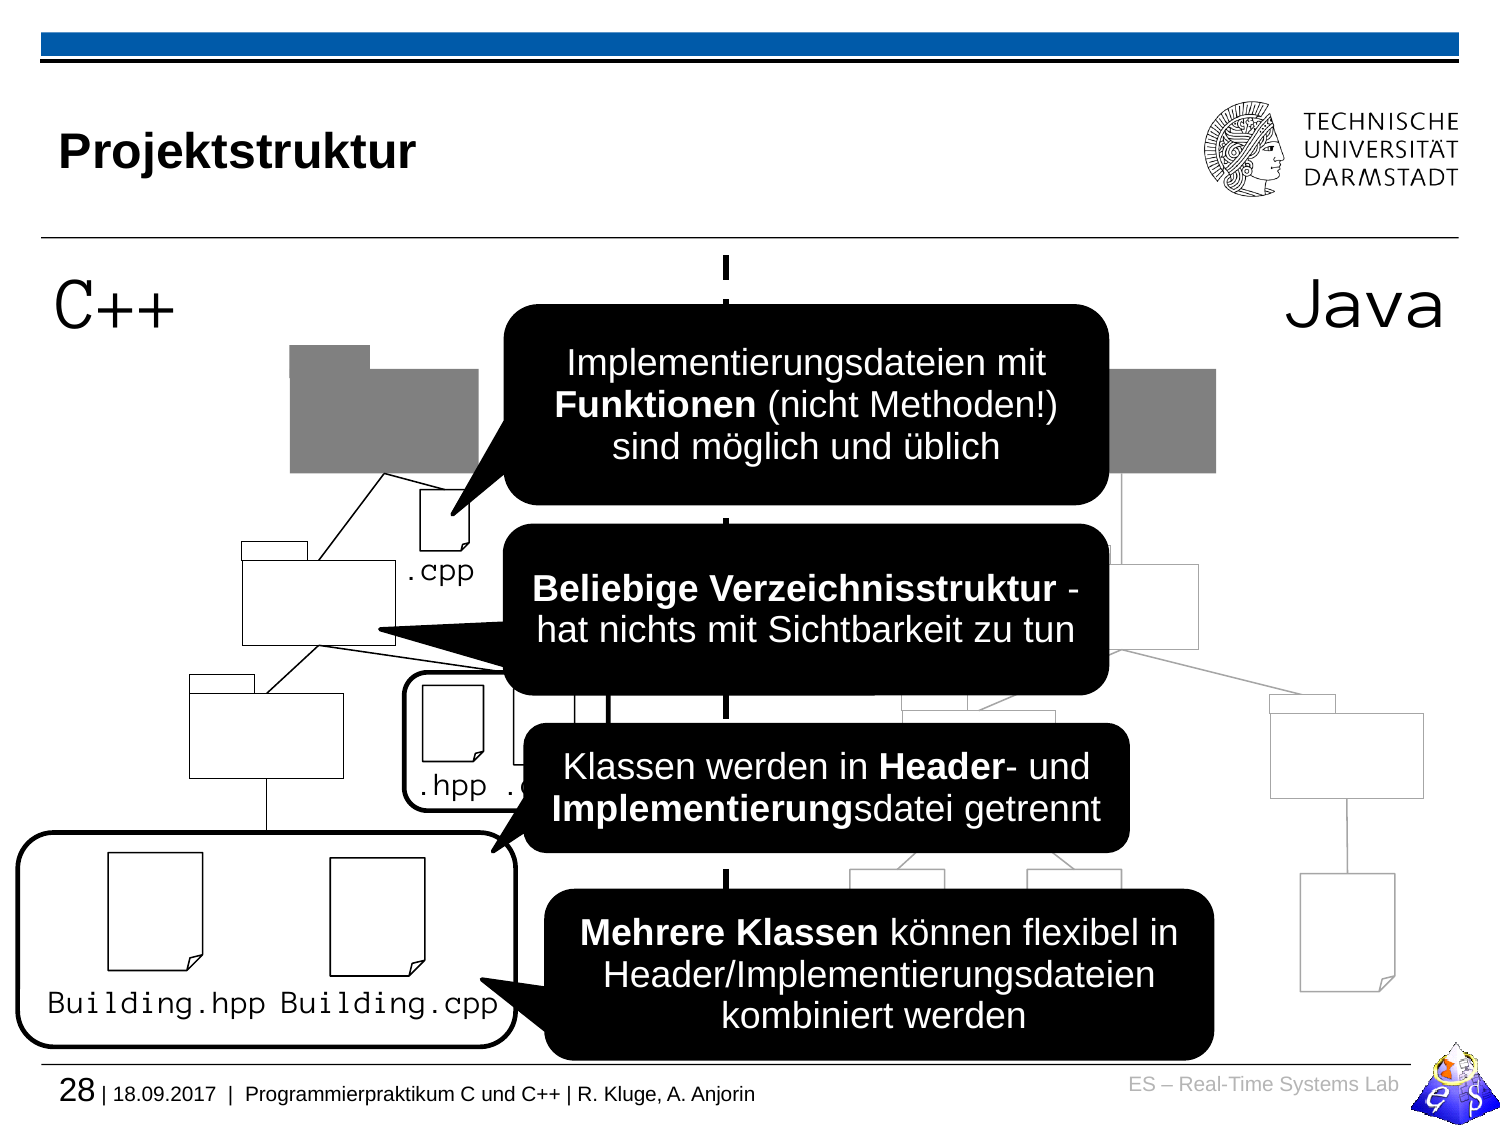

# Projektstruktur
Java
C++
Implementierungsdateien mit Funktionen (nicht Methoden!) sind möglich und üblich

.cpp
Beliebige Verzeichnisstruktur - hat nichts mit Sichtbarkeit zu tun

.hpp
.cpp

Klassen werden in Header- und Implementierungsdatei getrennt

Mehrere Klassen können flexibel in Header/Implementierungsdateien kombiniert werden
Building.cpp
Building.hpp
Building.java